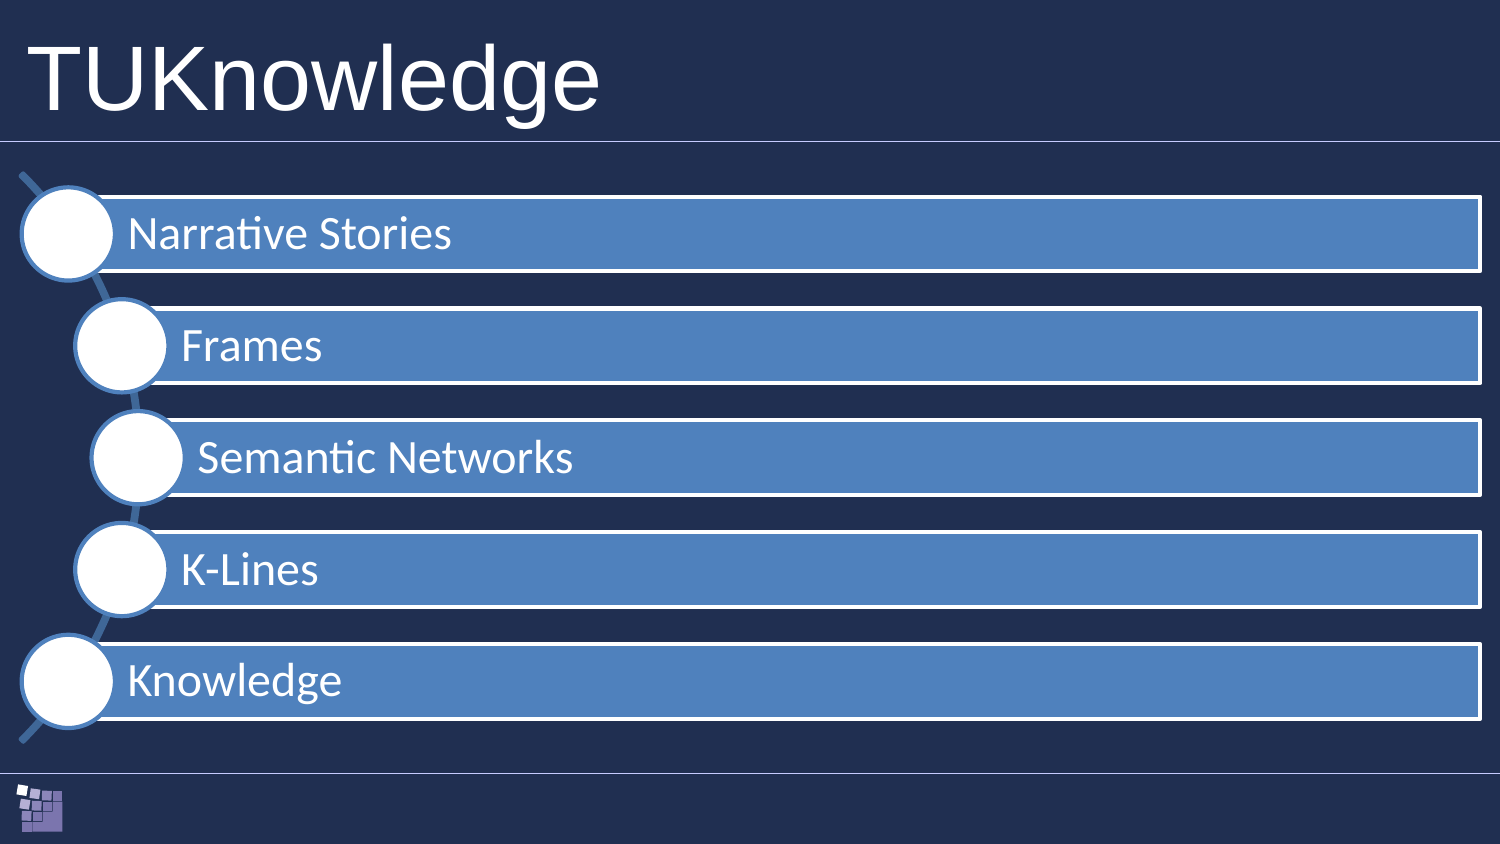

# TUKnowledge
Narrative Stories
Frames
Semantic Networks
K-Lines
Knowledge